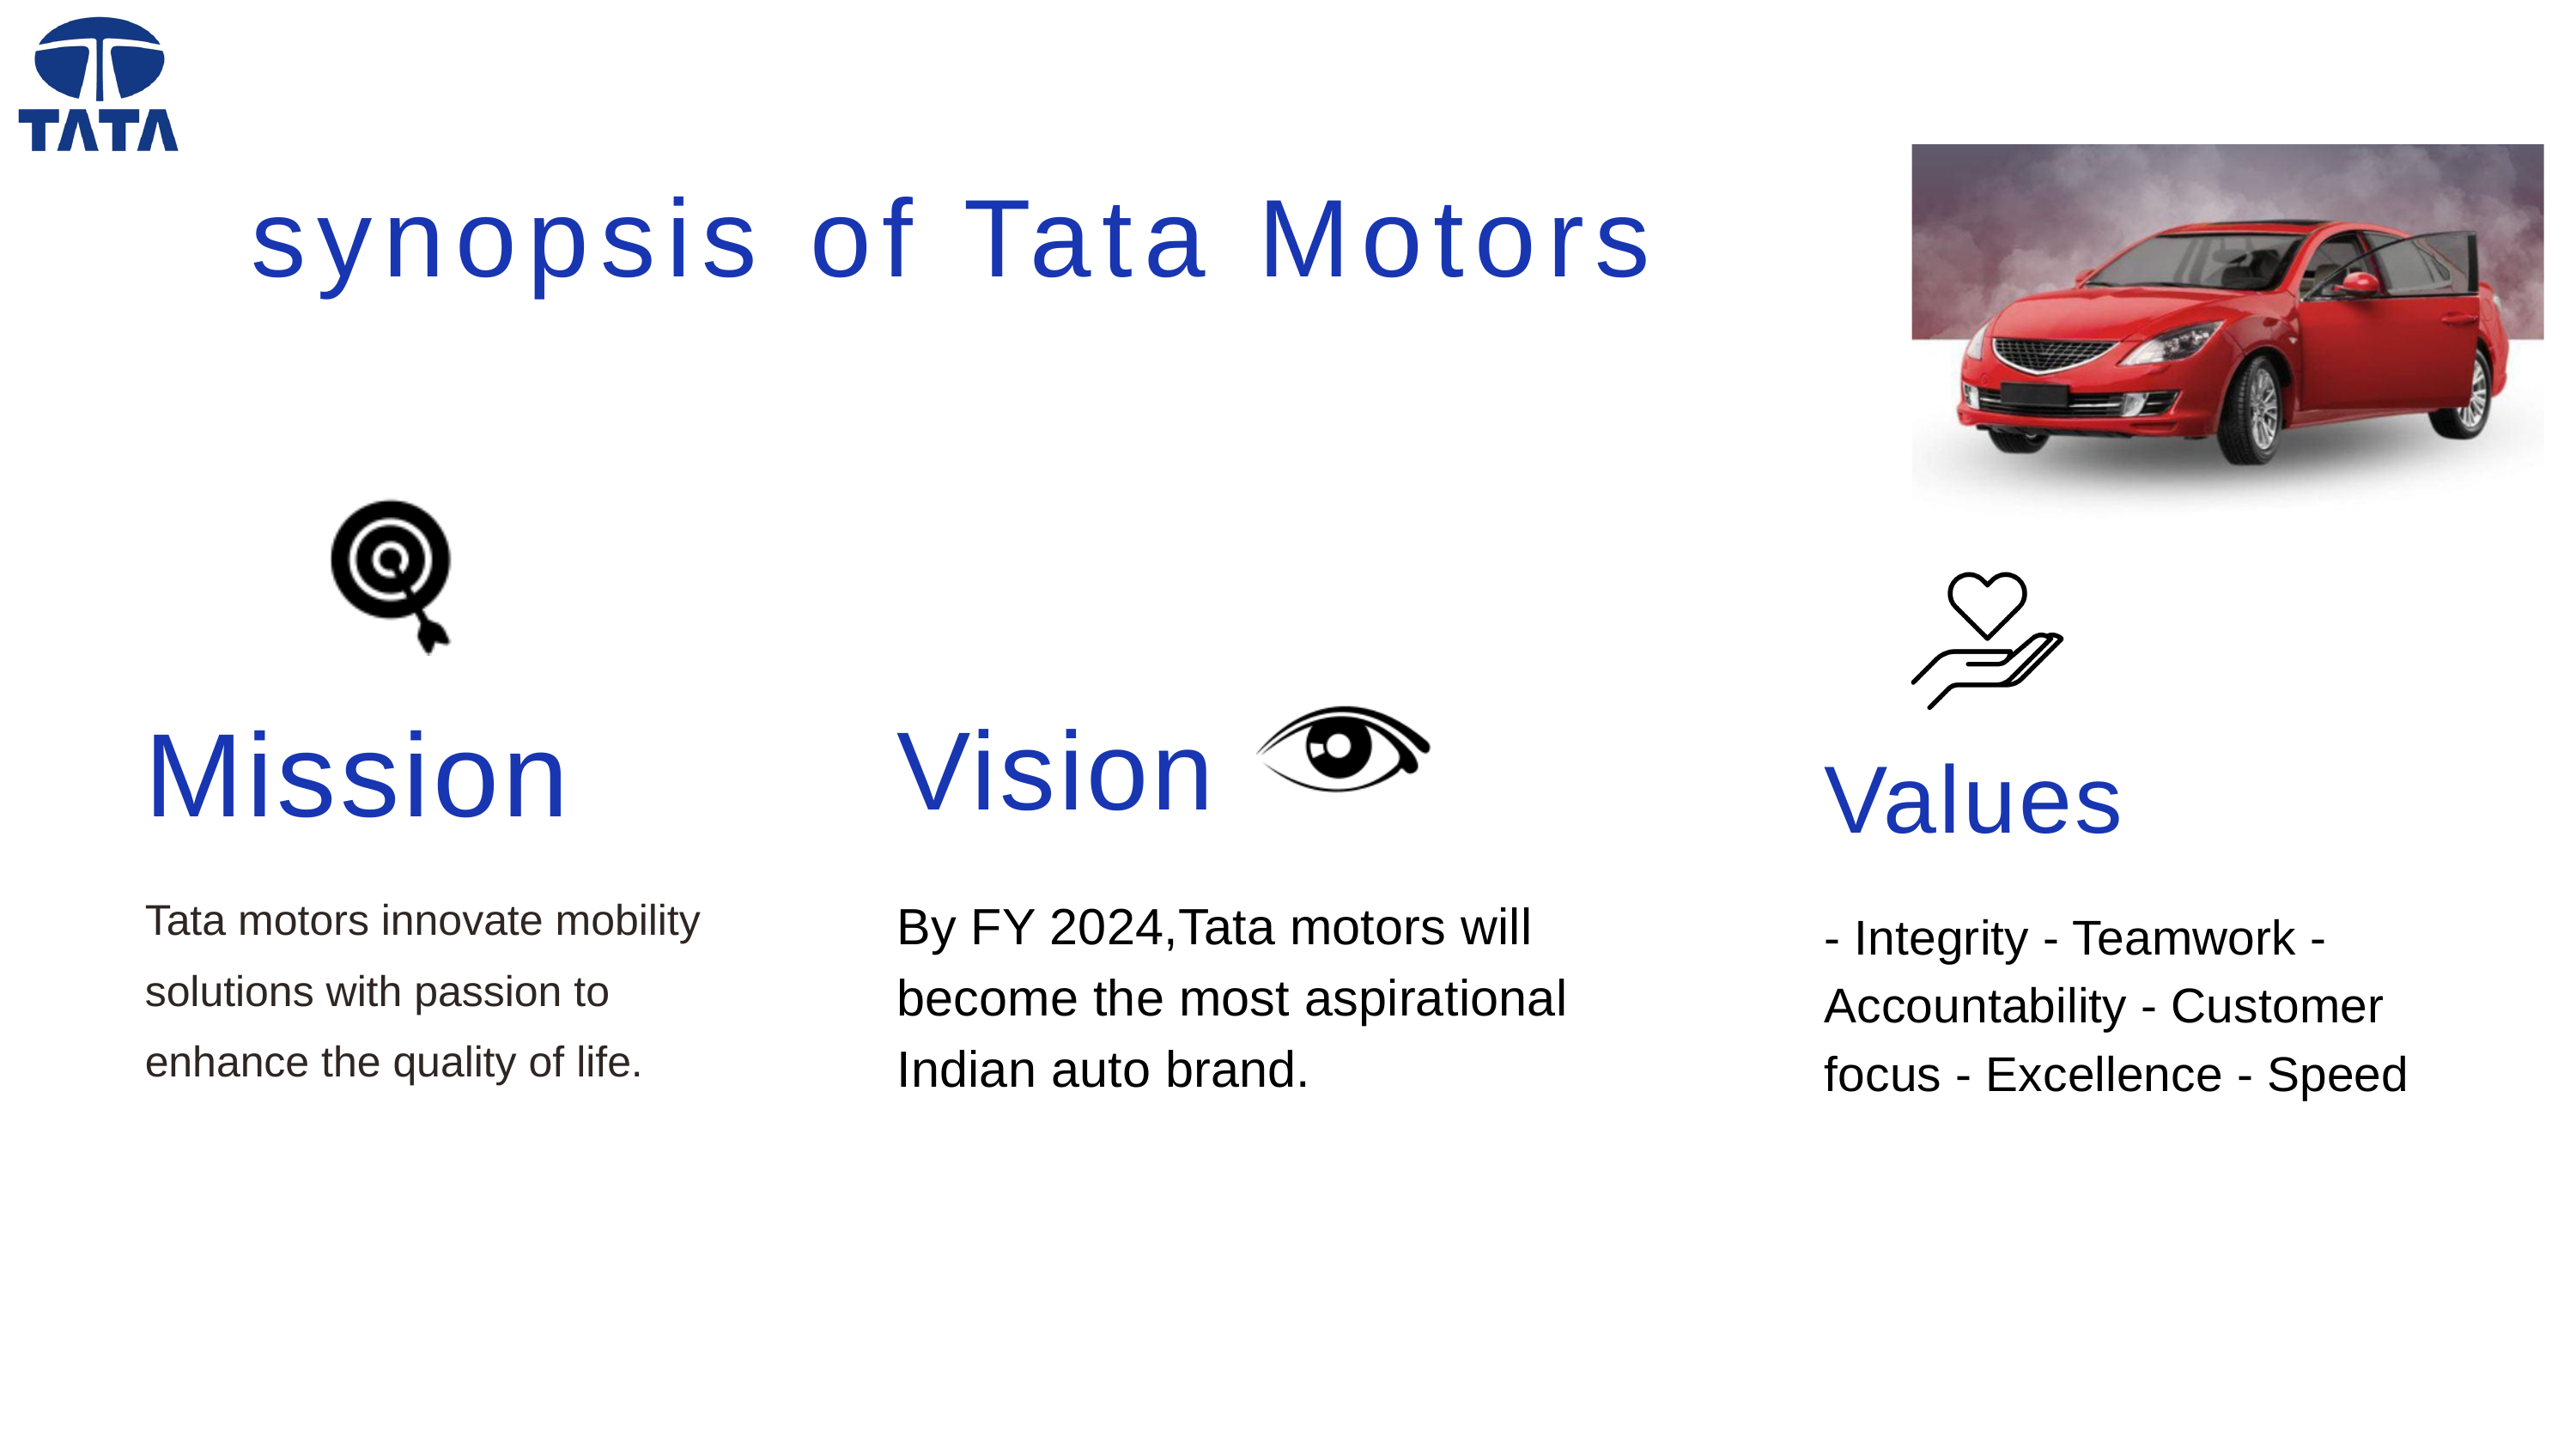

synopsis of Tata Motors

Mission
Tata motors innovate mobility solutions with passion to enhance the quality of life.
Vision
By FY 2024,Tata motors will become the most aspirational Indian auto brand.
Values
- Integrity - Teamwork - Accountability - Customer focus - Excellence - Speed